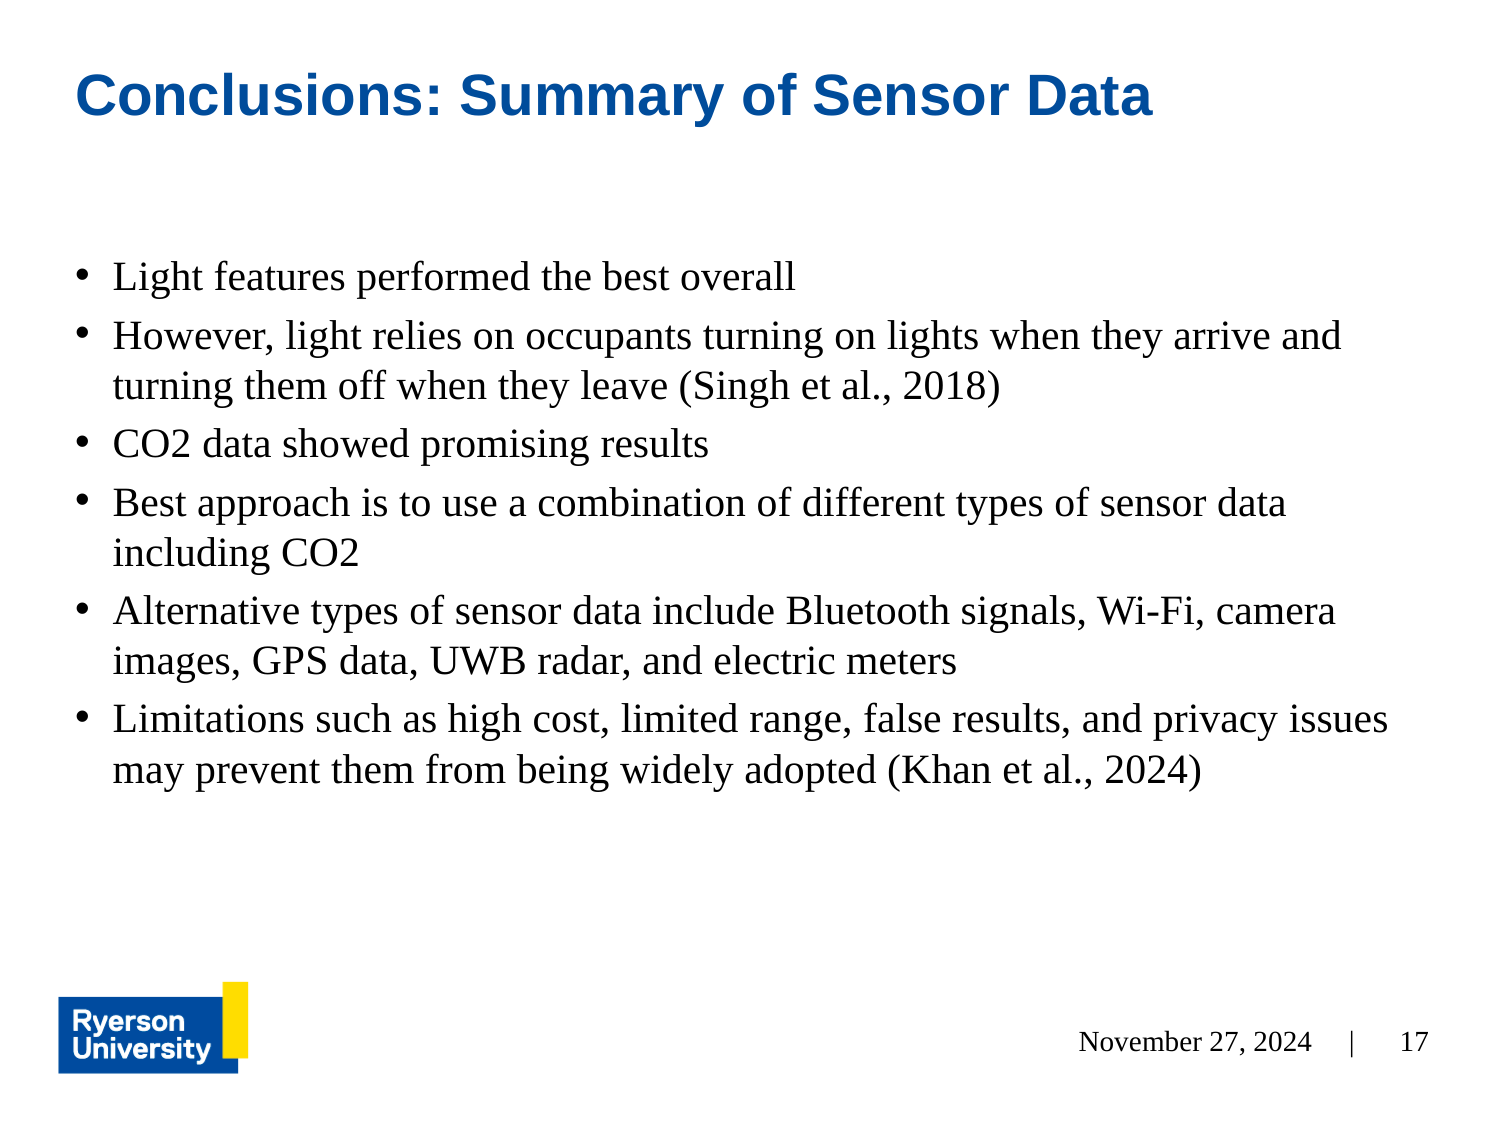

# Conclusions: Summary of Sensor Data
Light features performed the best overall
However, light relies on occupants turning on lights when they arrive and turning them off when they leave (Singh et al., 2018)
CO2 data showed promising results
Best approach is to use a combination of different types of sensor data including CO2
Alternative types of sensor data include Bluetooth signals, Wi-Fi, camera images, GPS data, UWB radar, and electric meters
Limitations such as high cost, limited range, false results, and privacy issues may prevent them from being widely adopted (Khan et al., 2024)

November 27, 2024     |
17